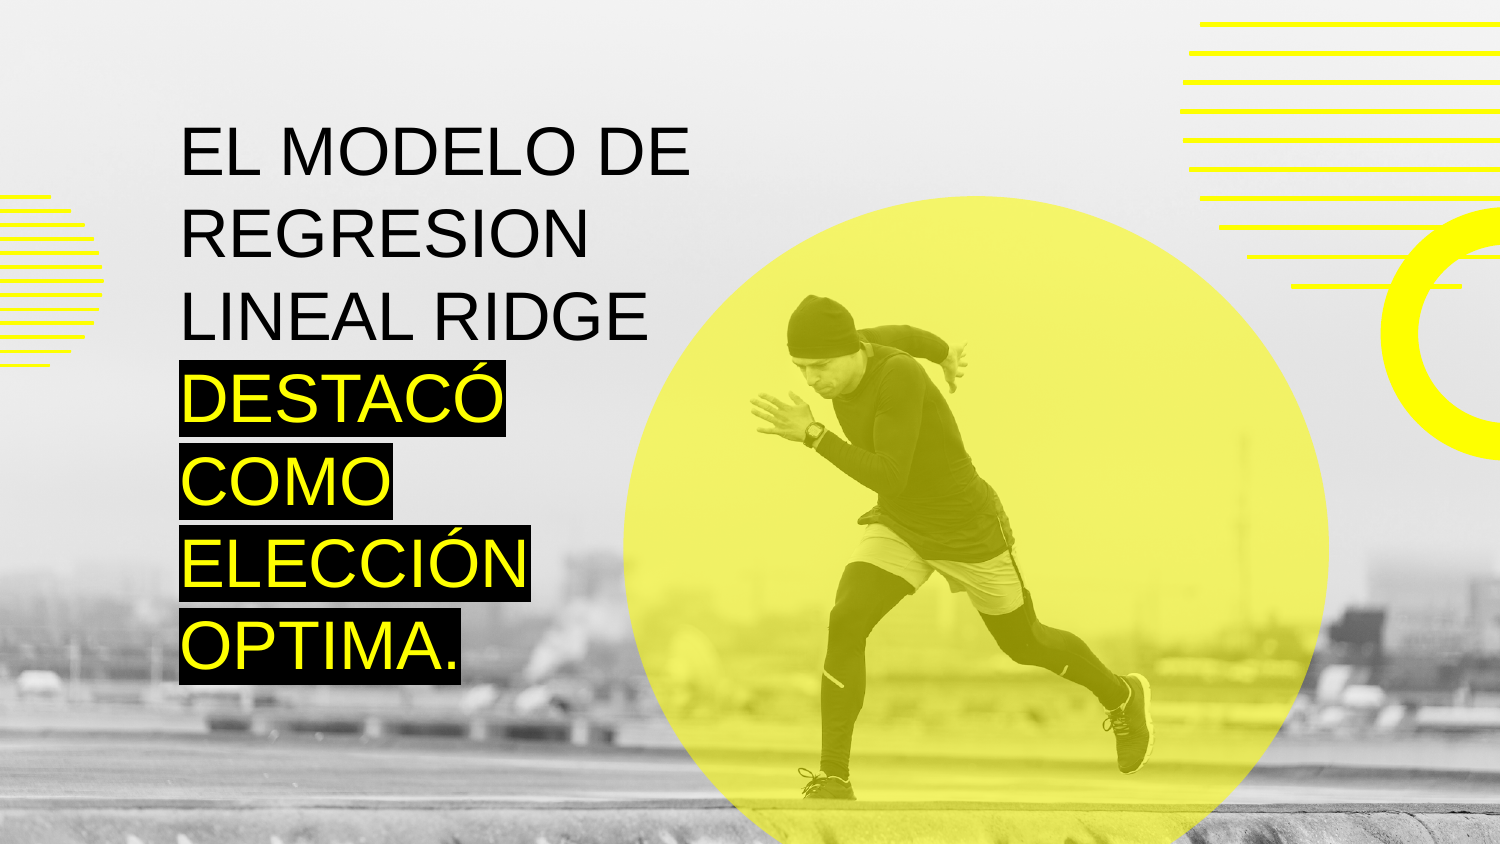

EL MODELO DE REGRESION LINEAL RIDGE  DESTACÓ COMO ELECCIÓN OPTIMA.